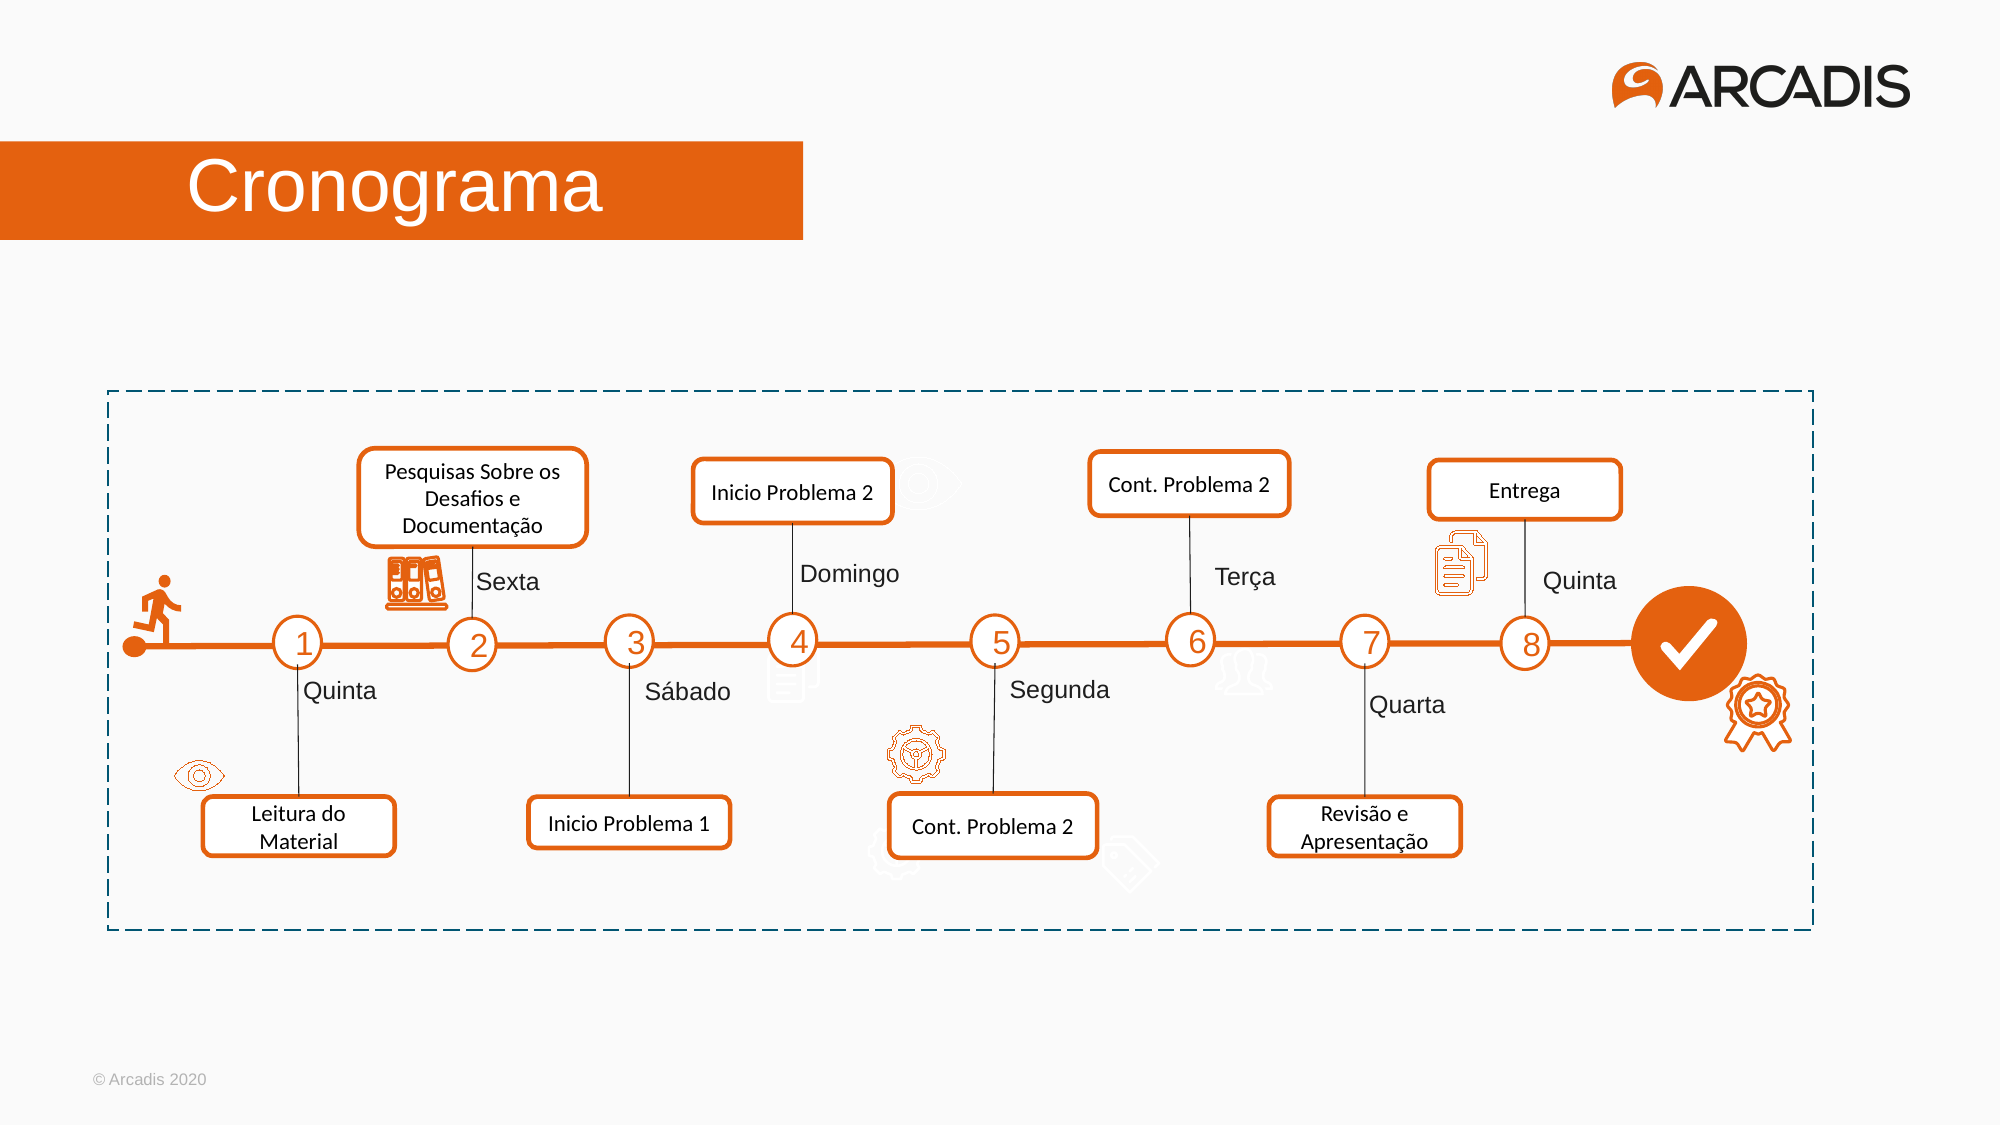

Cronograma

Pesquisas Sobre os Desafios e Documentação
Cont. Problema 2

Inicio Problema 2
Entrega

Domingo
Terça
Quinta
Sexta

4
6
3
5
7
1
8
2

Segunda
Quinta

Sábado
Quarta

Cont. Problema 2
Leitura do Material
Inicio Problema 1
Revisão e Apresentação